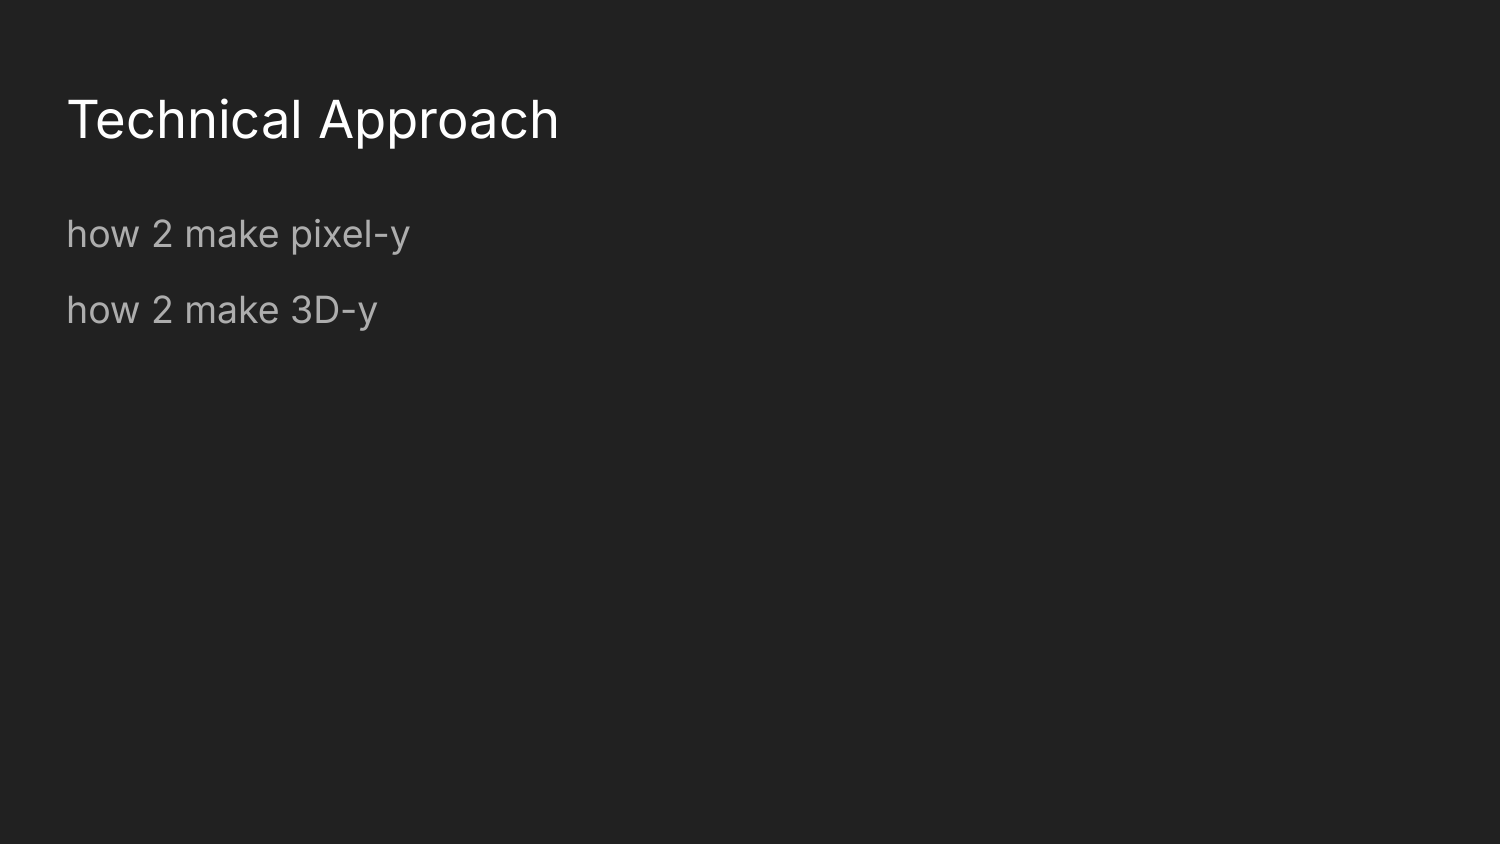

# Technical Approach
how 2 make pixel-y
how 2 make 3D-y